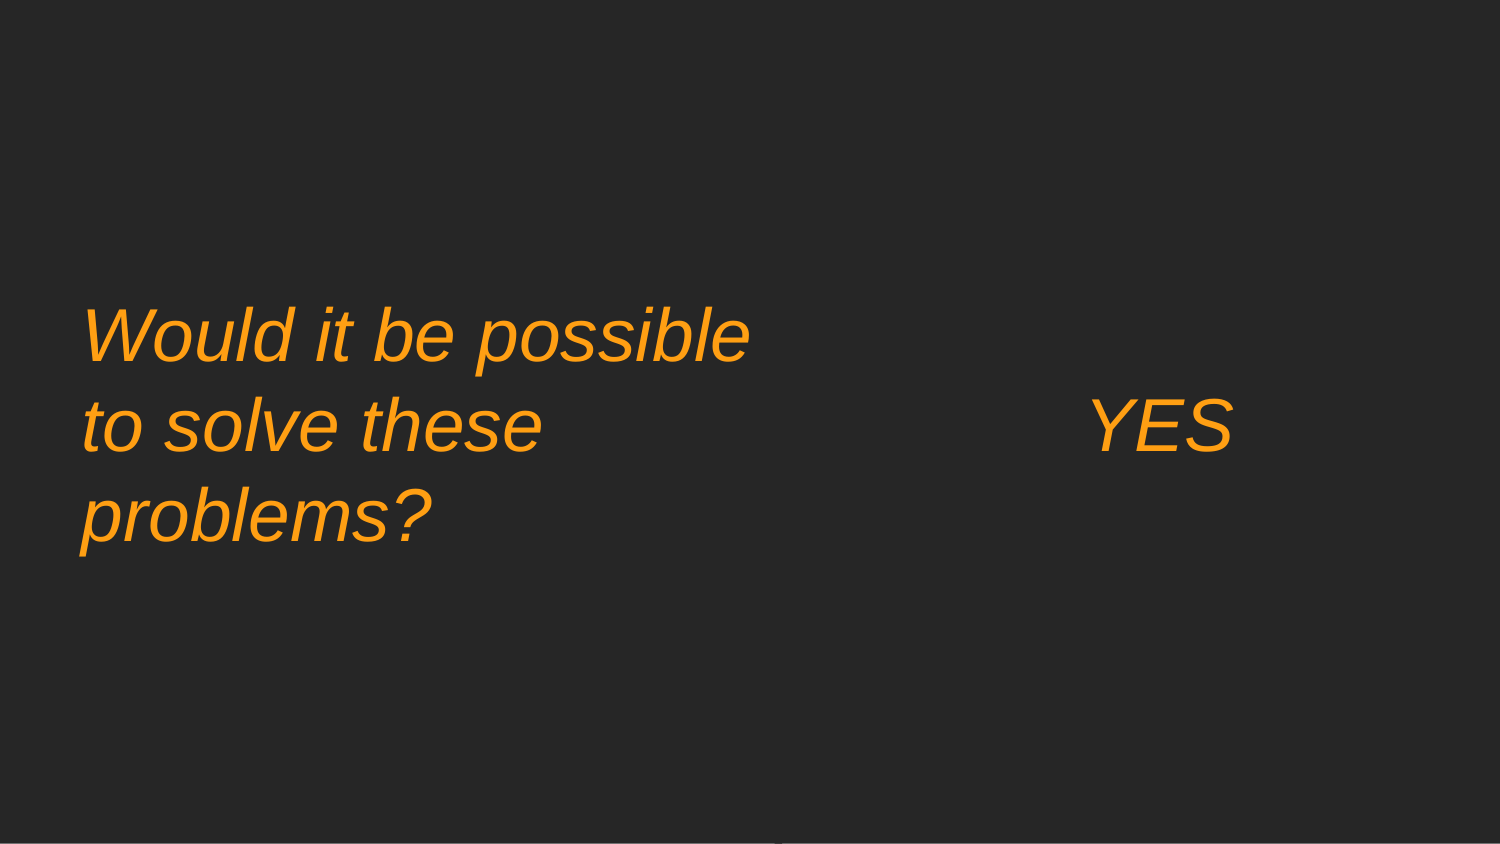

Would it be possible to solve these problems?
           YES
25.04.2018

5